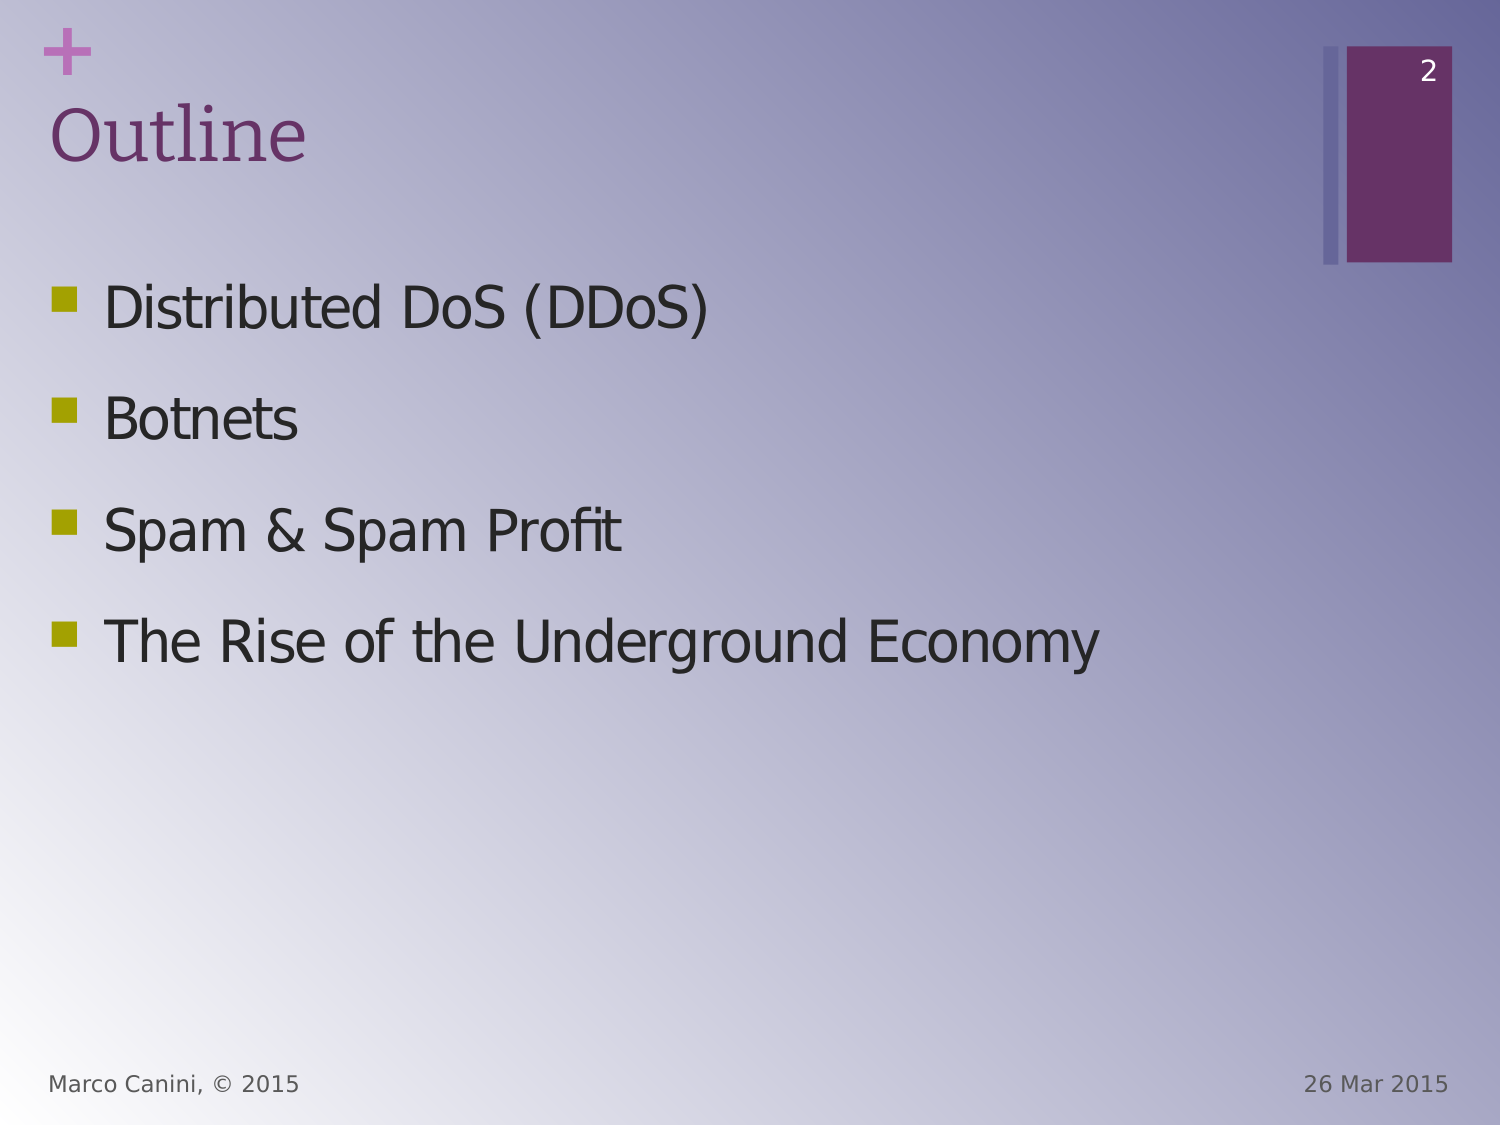

2
# Outline
Distributed DoS (DDoS)
Botnets
Spam & Spam Profit
The Rise of the Underground Economy
Marco Canini, © 2015
26 Mar 2015